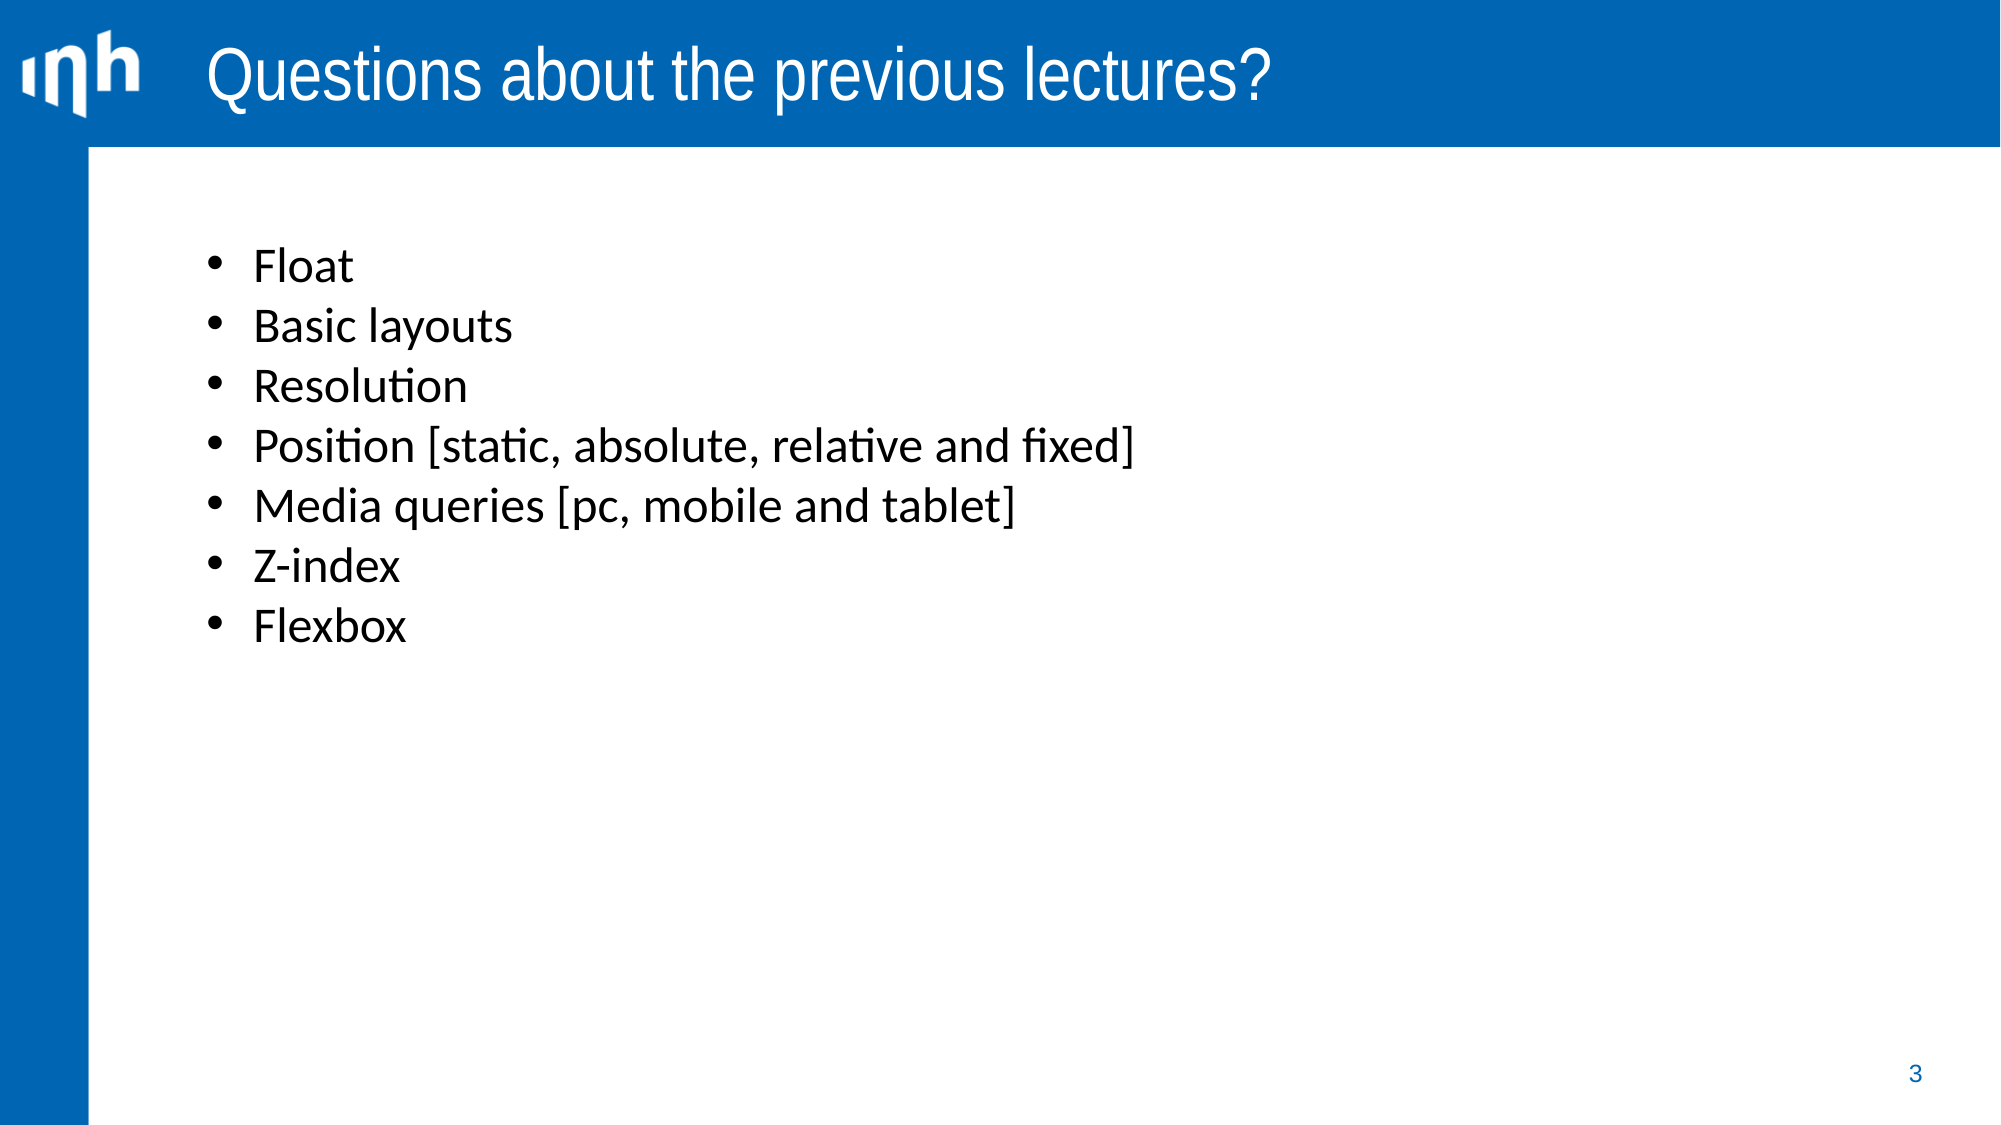

Questions about the previous lectures?

Float
Basic layouts
Resolution
Position [static, absolute, relative and fixed]
Media queries [pc, mobile and tablet]
Z-index
Flexbox
3